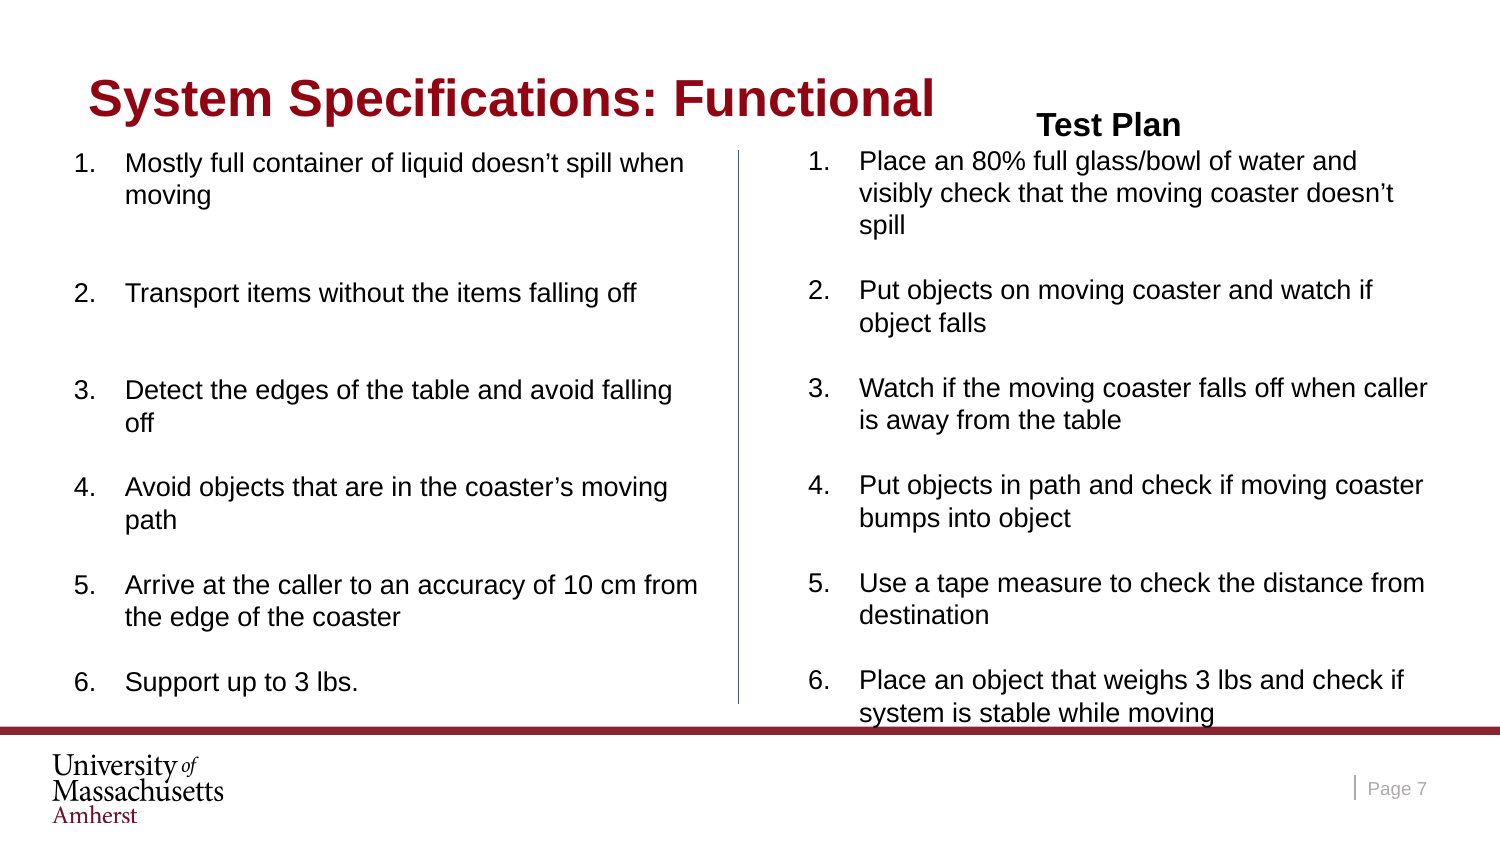

# System Specifications: Functional
Test Plan
Place an 80% full glass/bowl of water and visibly check that the moving coaster doesn’t spill

Put objects on moving coaster and watch if object falls

Watch if the moving coaster falls off when caller is away from the table

Put objects in path and check if moving coaster bumps into object

Use a tape measure to check the distance from destination

Place an object that weighs 3 lbs and check if system is stable while moving

Mostly full container of liquid doesn’t spill when moving

Transport items without the items falling off

Detect the edges of the table and avoid falling off

Avoid objects that are in the coaster’s moving path

Arrive at the caller to an accuracy of 10 cm from the edge of the coaster

Support up to 3 lbs.

Page 7